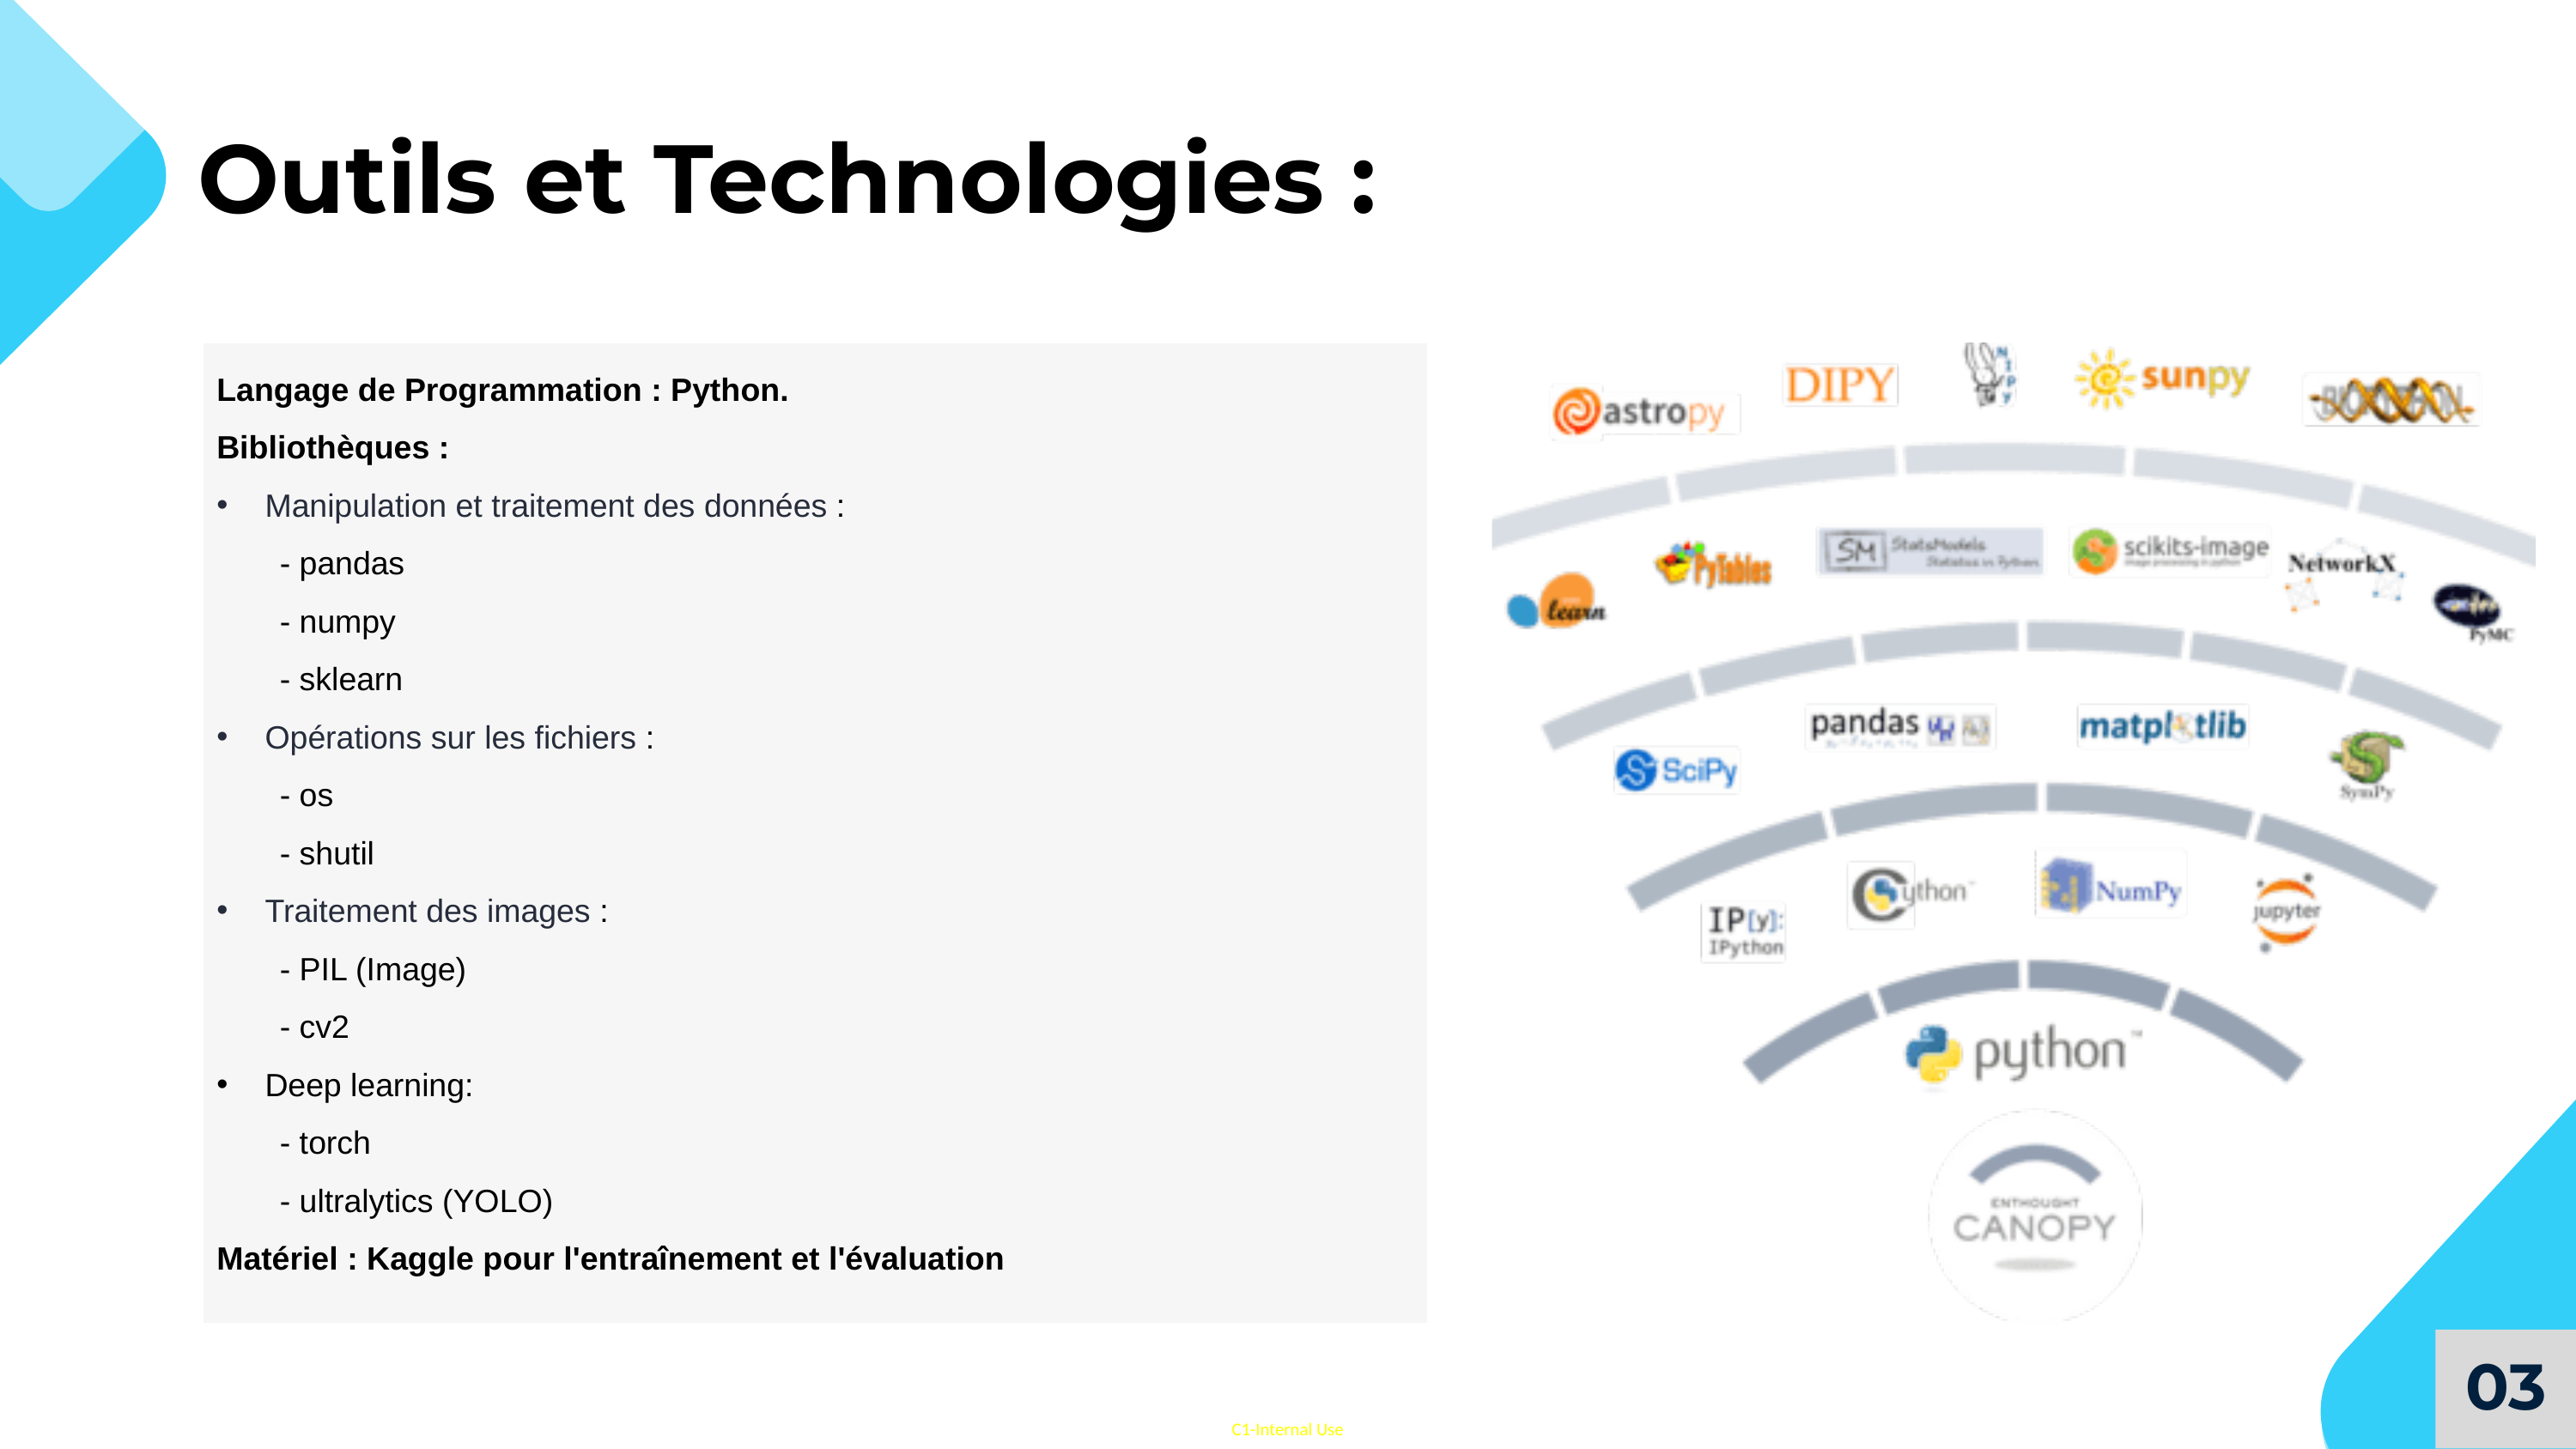

Outils et Technologies :
Langage de Programmation : Python.
Bibliothèques :
Manipulation et traitement des données :
       - pandas
       - numpy
       - sklearn
Opérations sur les fichiers :
       - os
       - shutil
Traitement des images :
       - PIL (Image)
       - cv2
Deep learning:
       - torch
       - ultralytics (YOLO)
Matériel : Kaggle pour l'entraînement et l'évaluation

03